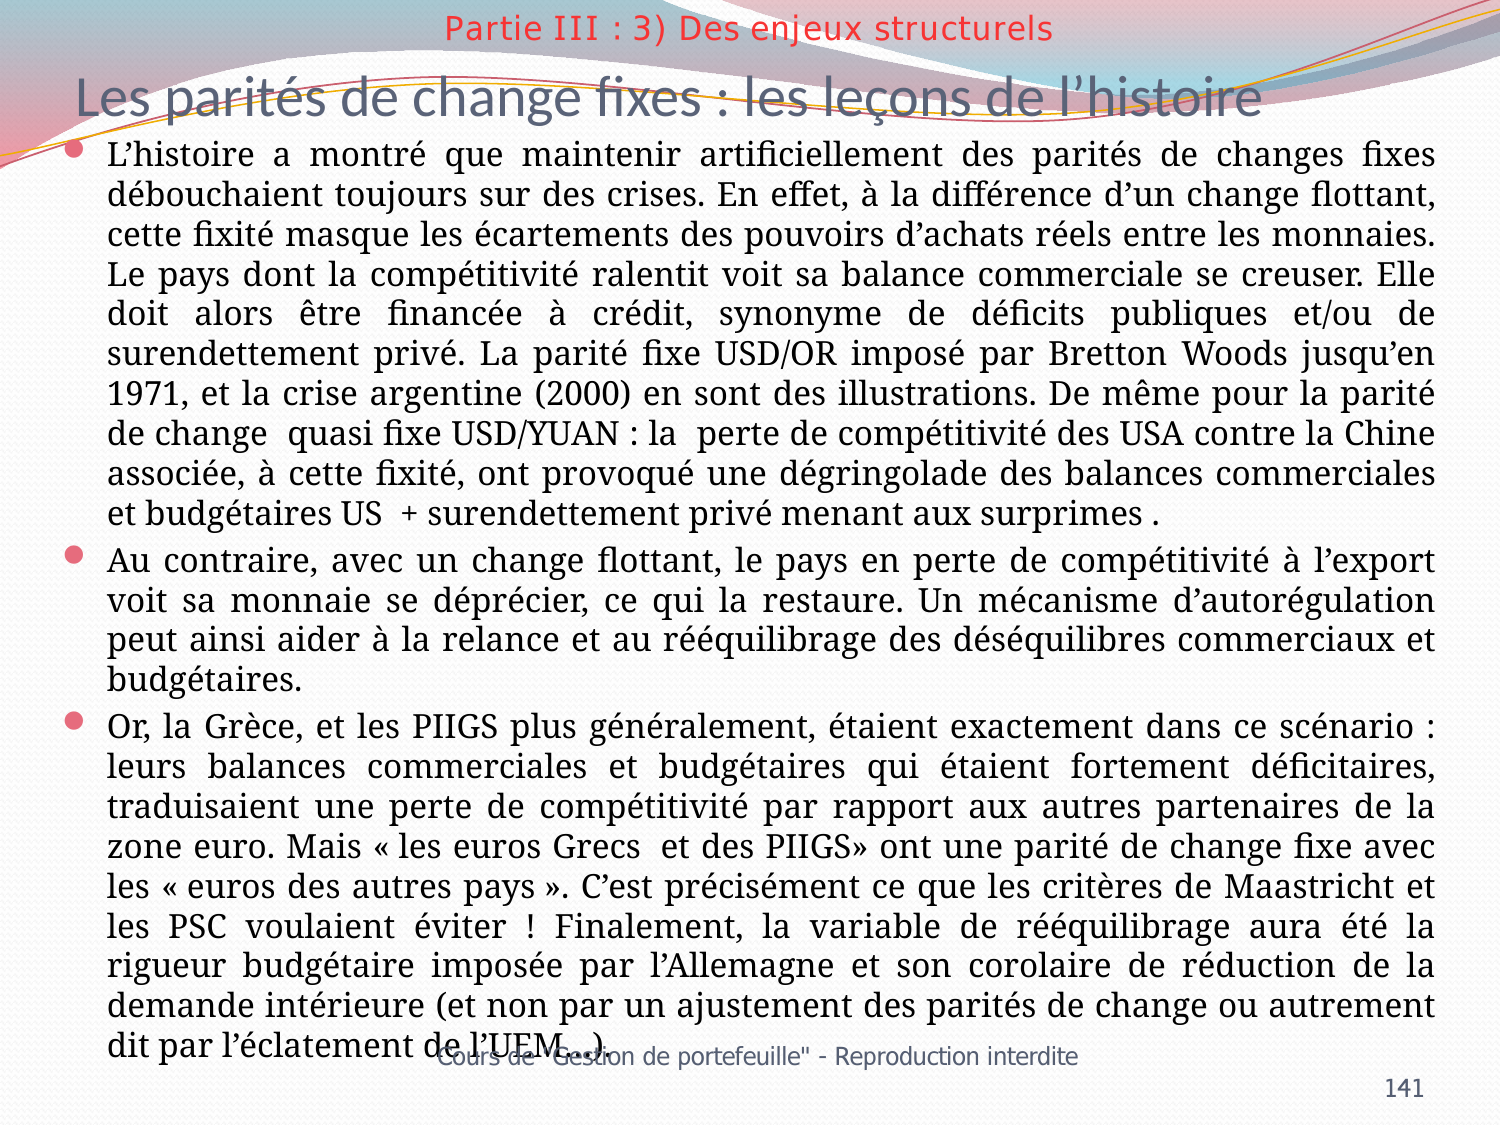

Partie III : 3) Des enjeux structurels
# Les parités de change fixes : les leçons de l’histoire
L’histoire a montré que maintenir artificiellement des parités de changes fixes débouchaient toujours sur des crises. En effet, à la différence d’un change flottant, cette fixité masque les écartements des pouvoirs d’achats réels entre les monnaies. Le pays dont la compétitivité ralentit voit sa balance commerciale se creuser. Elle doit alors être financée à crédit, synonyme de déficits publiques et/ou de surendettement privé. La parité fixe USD/OR imposé par Bretton Woods jusqu’en 1971, et la crise argentine (2000) en sont des illustrations. De même pour la parité de change  quasi fixe USD/YUAN : la  perte de compétitivité des USA contre la Chine associée, à cette fixité, ont provoqué une dégringolade des balances commerciales et budgétaires US  + surendettement privé menant aux surprimes .
Au contraire, avec un change flottant, le pays en perte de compétitivité à l’export voit sa monnaie se déprécier, ce qui la restaure. Un mécanisme d’autorégulation peut ainsi aider à la relance et au rééquilibrage des déséquilibres commerciaux et budgétaires.
Or, la Grèce, et les PIIGS plus généralement, étaient exactement dans ce scénario : leurs balances commerciales et budgétaires qui étaient fortement déficitaires, traduisaient une perte de compétitivité par rapport aux autres partenaires de la zone euro. Mais « les euros Grecs  et des PIIGS» ont une parité de change fixe avec les « euros des autres pays ». C’est précisément ce que les critères de Maastricht et les PSC voulaient éviter ! Finalement, la variable de rééquilibrage aura été la rigueur budgétaire imposée par l’Allemagne et son corolaire de réduction de la demande intérieure (et non par un ajustement des parités de change ou autrement dit par l’éclatement de l’UEM…).
Cours de "Gestion de portefeuille" - Reproduction interdite
141